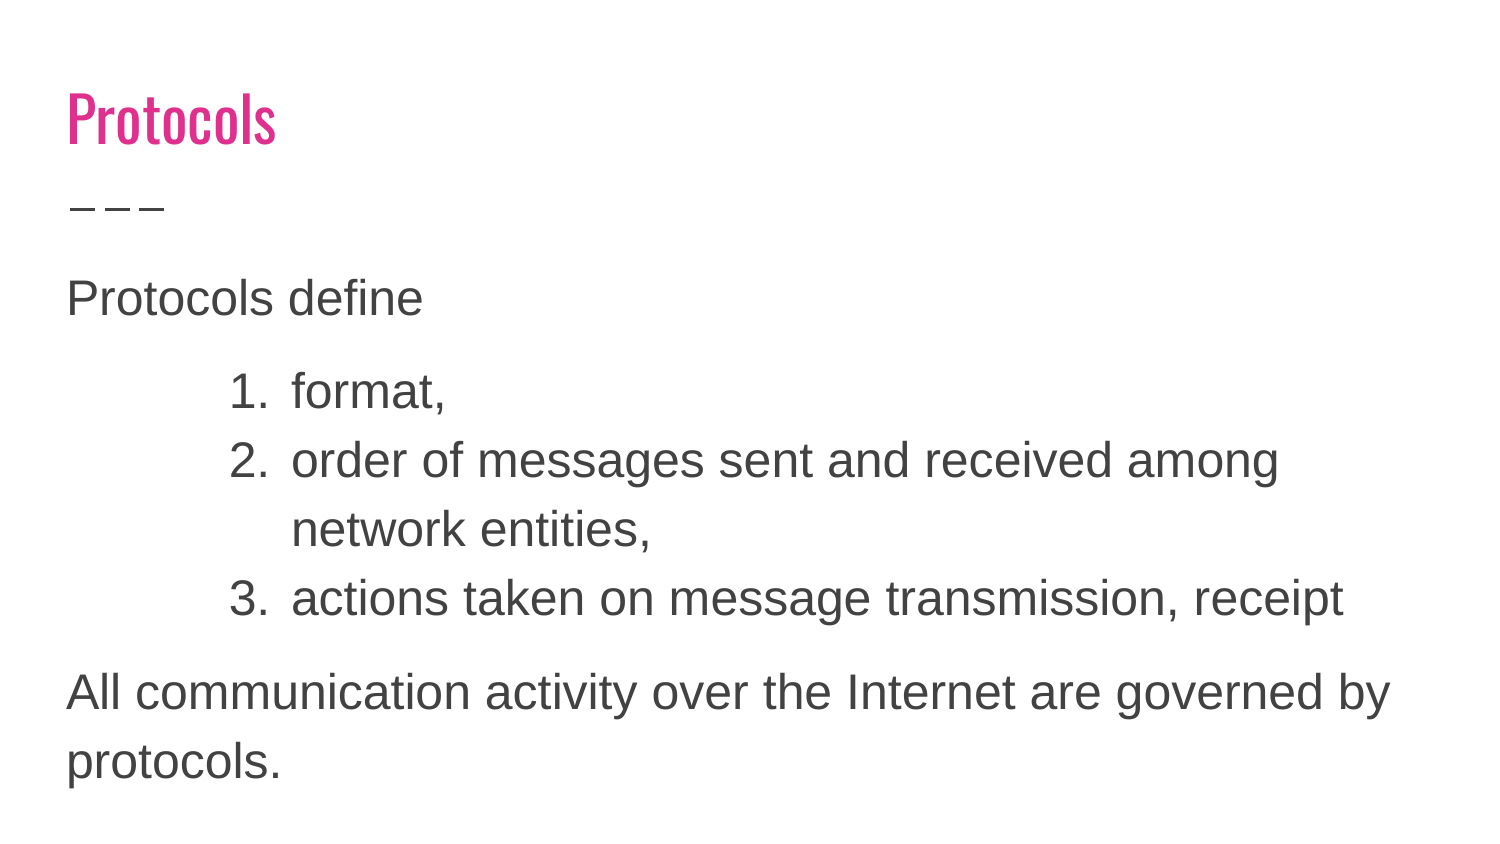

# Protocols
Protocols define
format,
order of messages sent and received among network entities,
actions taken on message transmission, receipt
All communication activity over the Internet are governed by protocols.